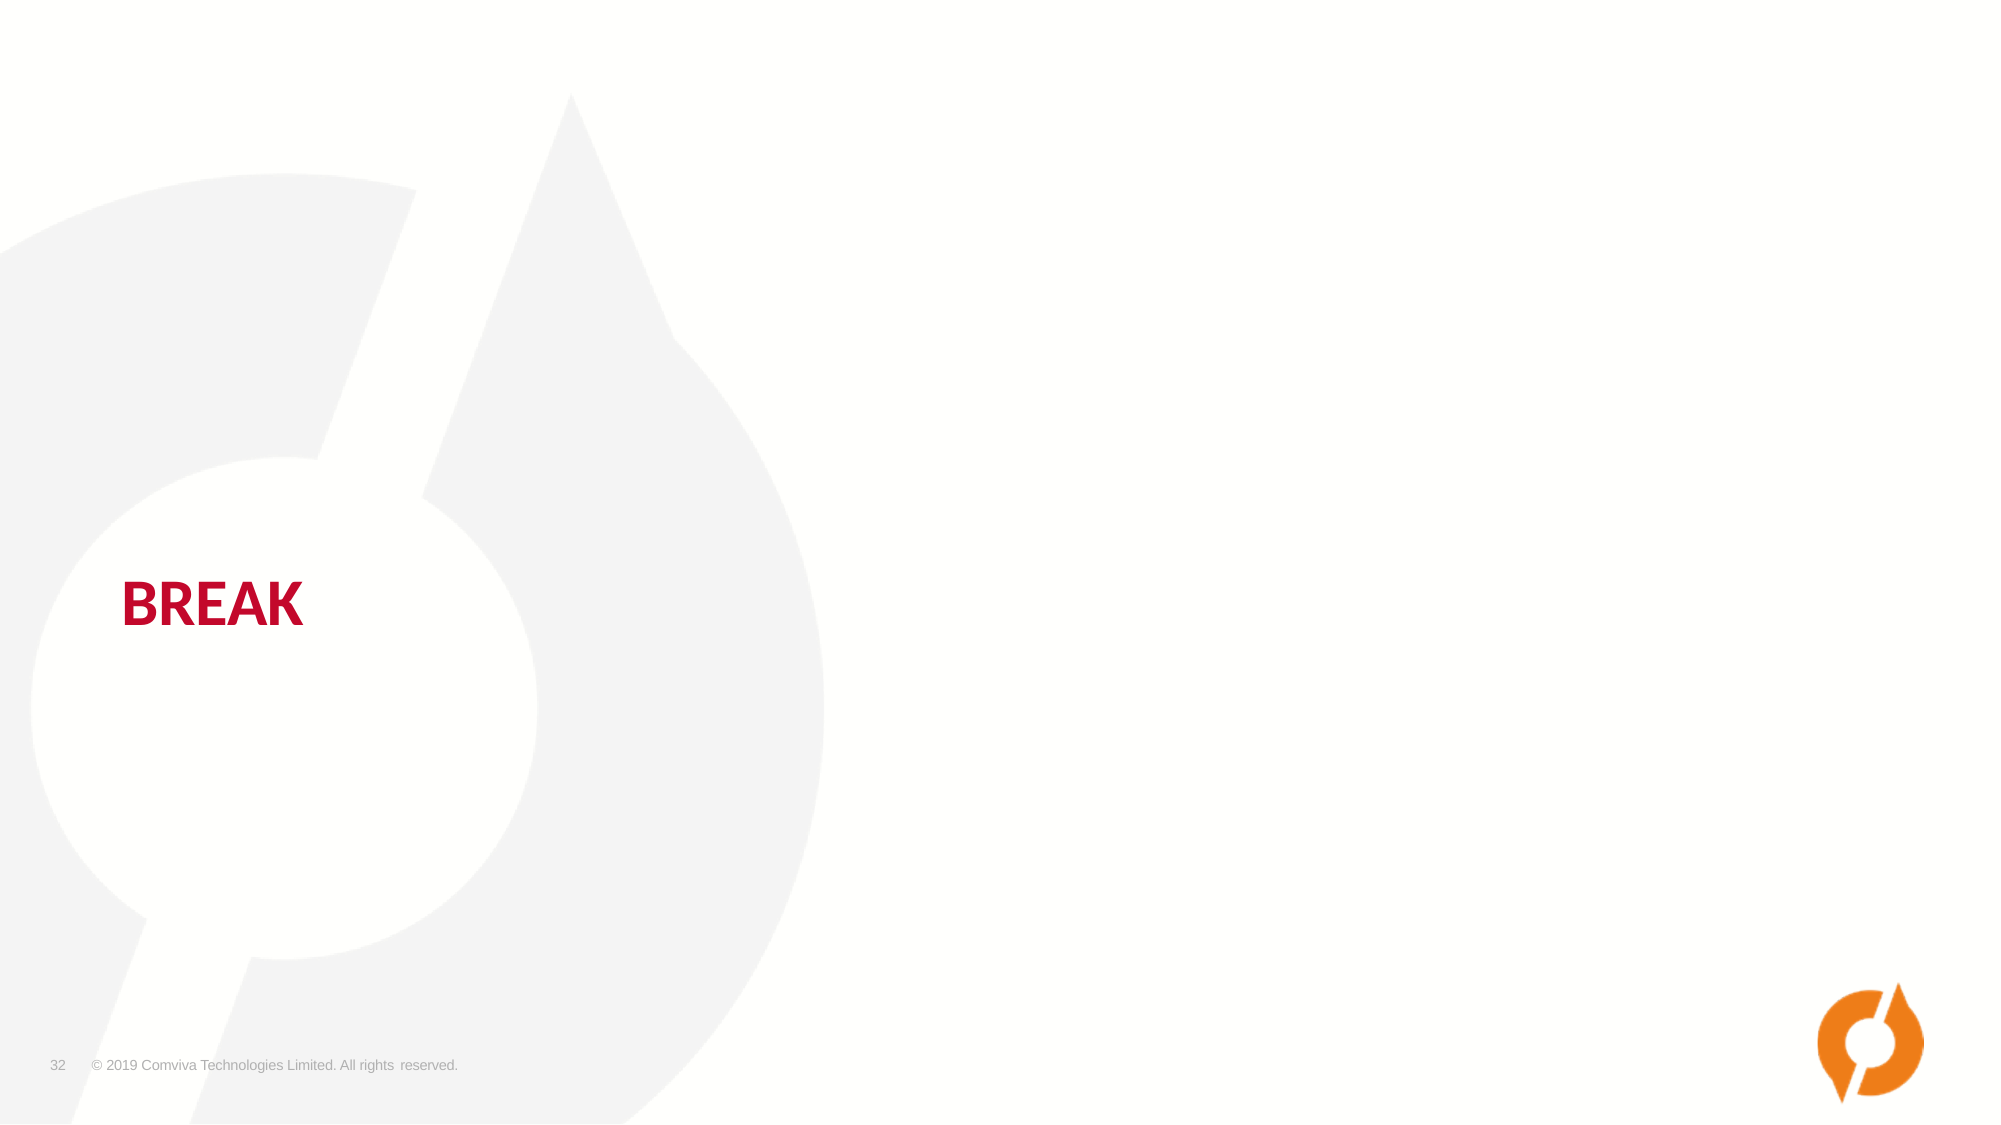

# BREAK
32
© 2019 Comviva Technologies Limited. All rights reserved.